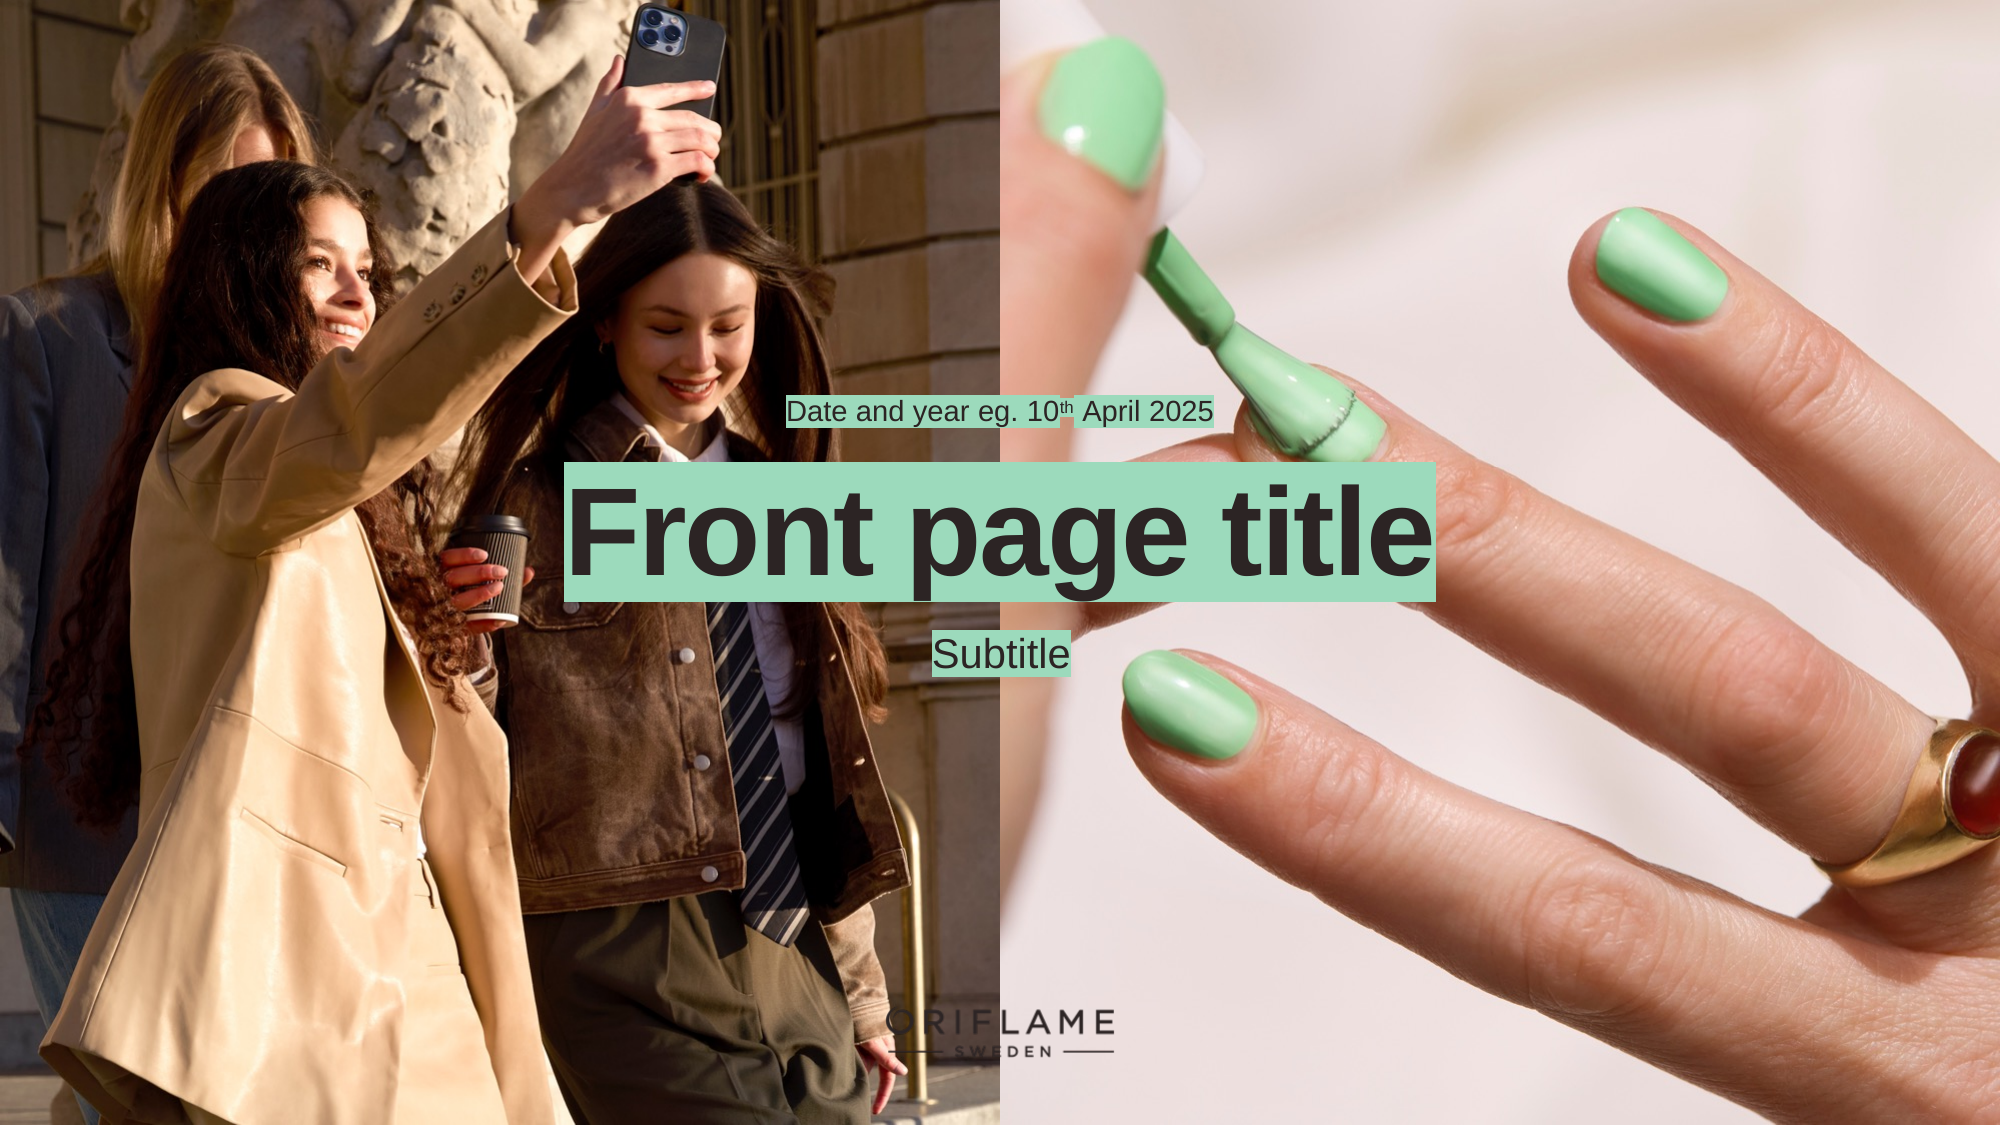

Date and year eg. 10th April 2025
# Front page title
Subtitle